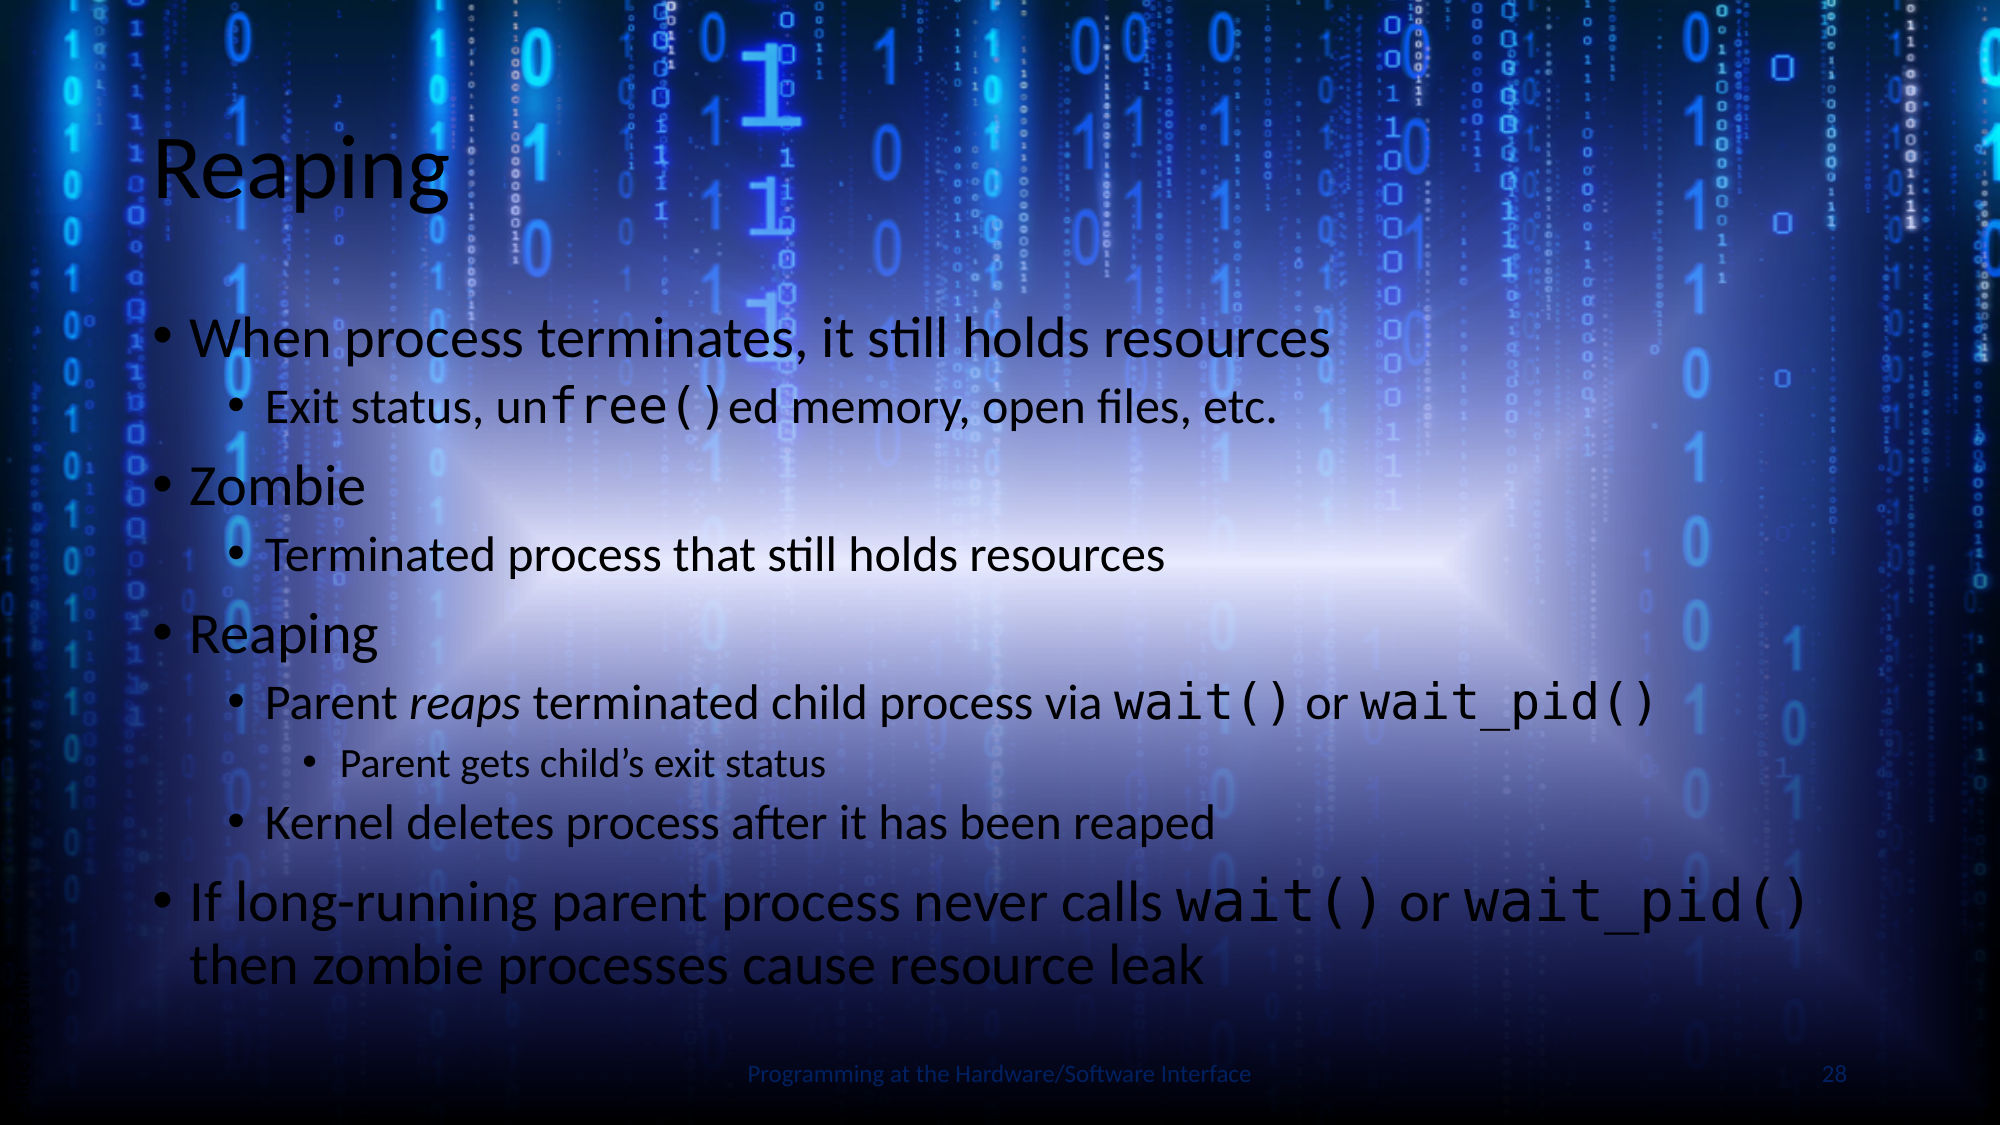

# Reaping
When process terminates, it still holds resources
Exit status, unfree()ed memory, open files, etc.
Zombie
Terminated process that still holds resources
Reaping
Parent reaps terminated child process via wait() or wait_pid()
Parent gets child’s exit status
Kernel deletes process after it has been reaped
If long-running parent process never calls wait() or wait_pid() then zombie processes cause resource leak

Slide by Bohn
Programming at the Hardware/Software Interface
28